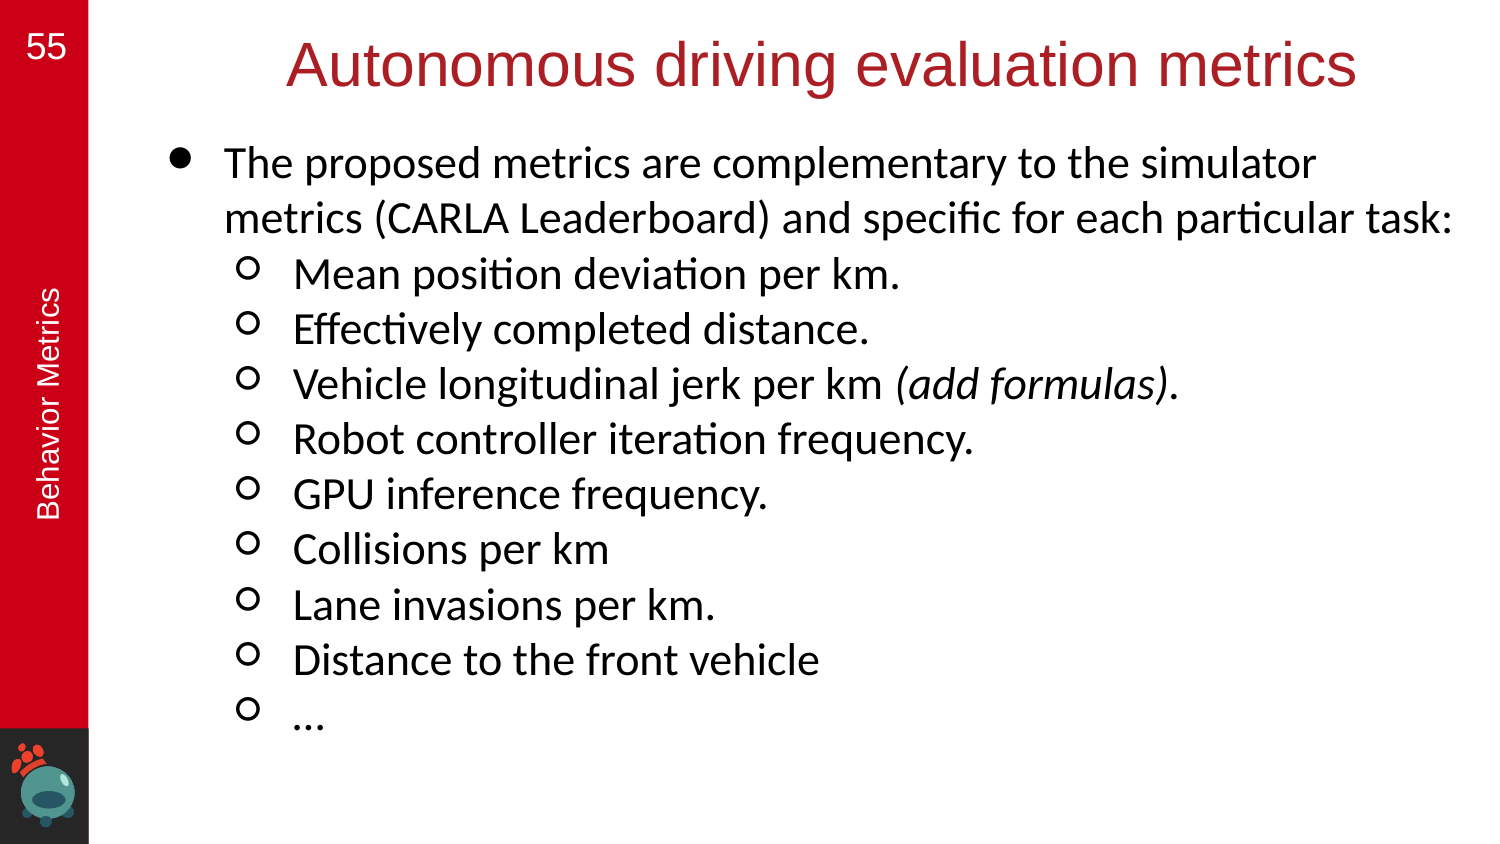

55
# Autonomous driving evaluation metrics
The proposed metrics are complementary to the simulator metrics (CARLA Leaderboard) and specific for each particular task:
Mean position deviation per km.
Effectively completed distance.
Vehicle longitudinal jerk per km (add formulas).
Robot controller iteration frequency.
GPU inference frequency.
Collisions per km
Lane invasions per km.
Distance to the front vehicle
…
Behavior Metrics